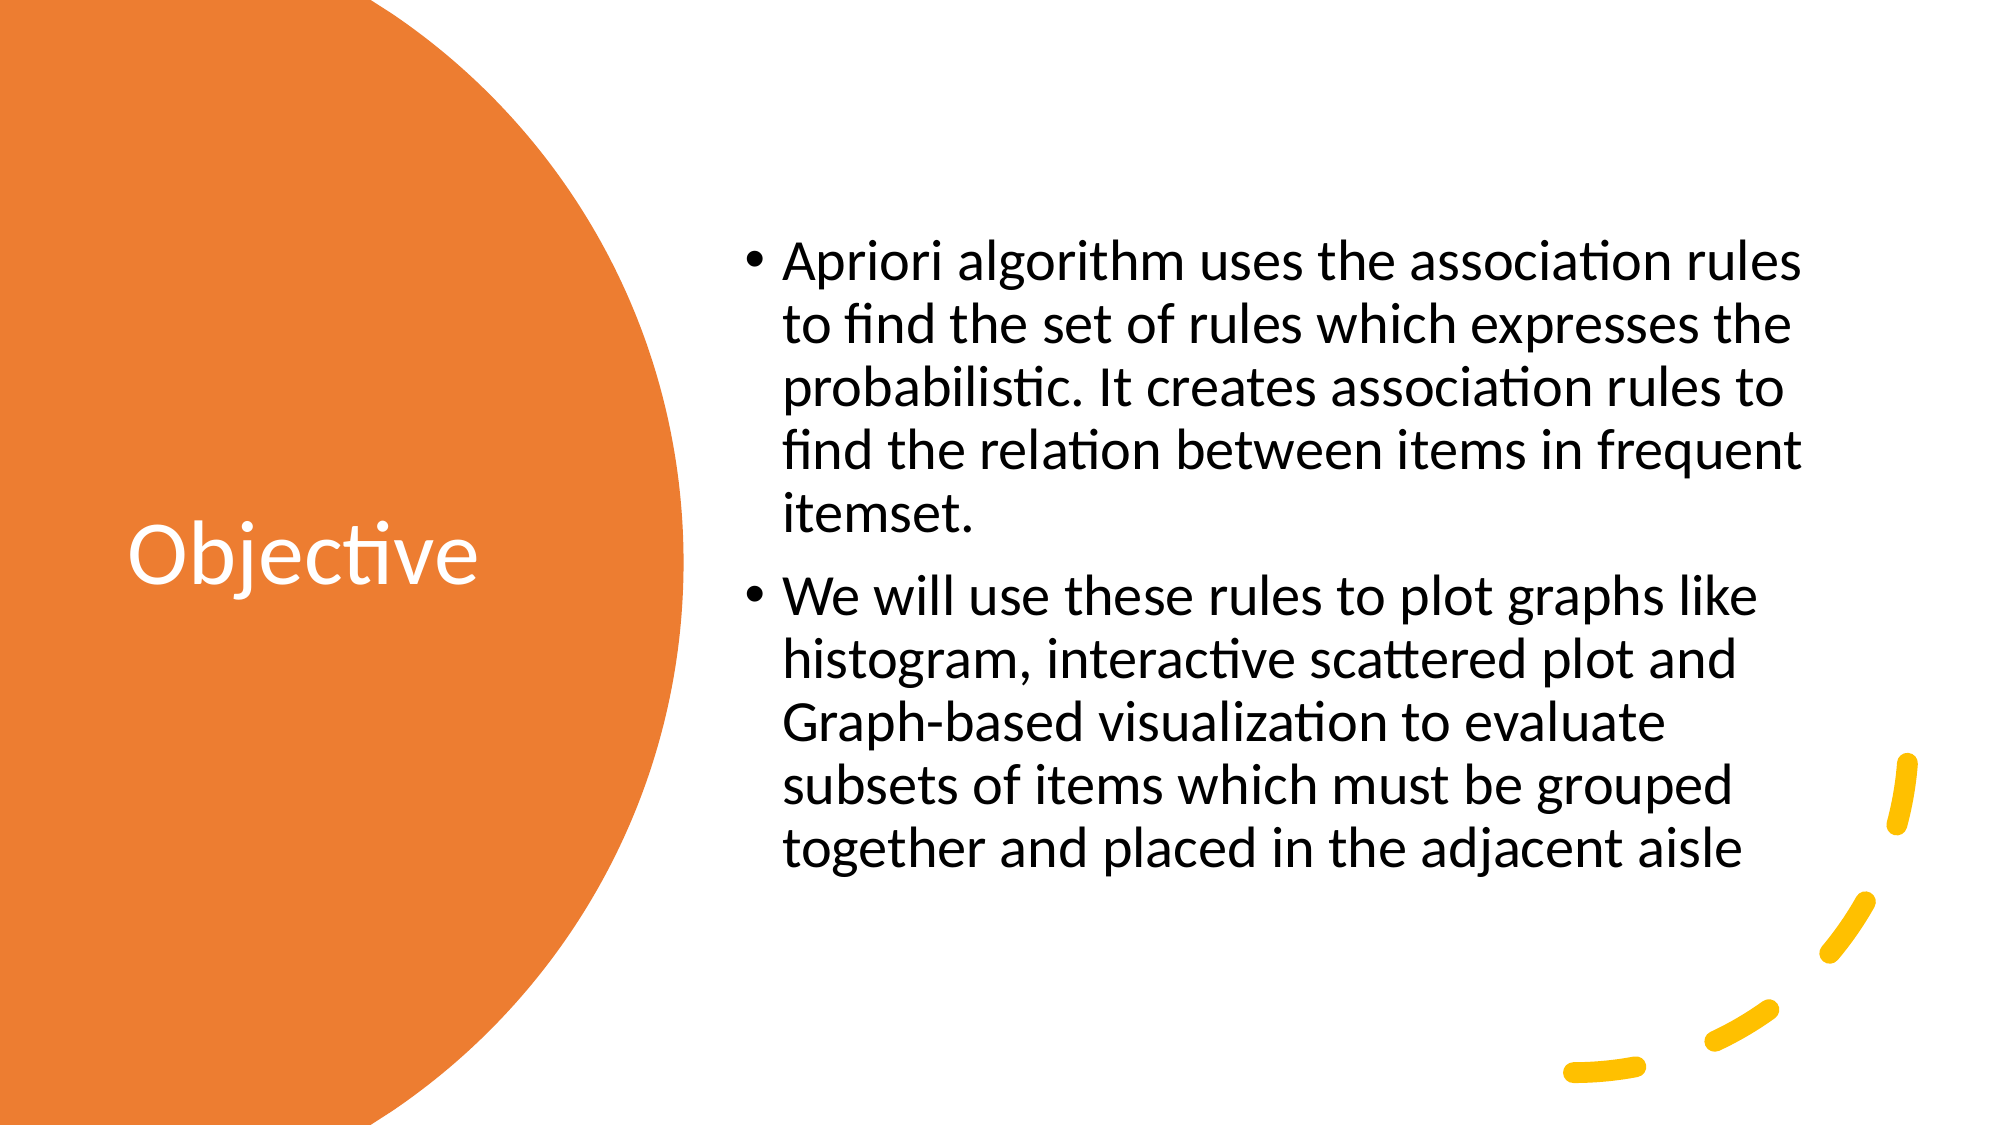

Apriori algorithm uses the association rules to find the set of rules which expresses the probabilistic. It creates association rules to find the relation between items in frequent itemset.
We will use these rules to plot graphs like histogram, interactive scattered plot and Graph-based visualization to evaluate subsets of items which must be grouped together and placed in the adjacent aisle
# Objective